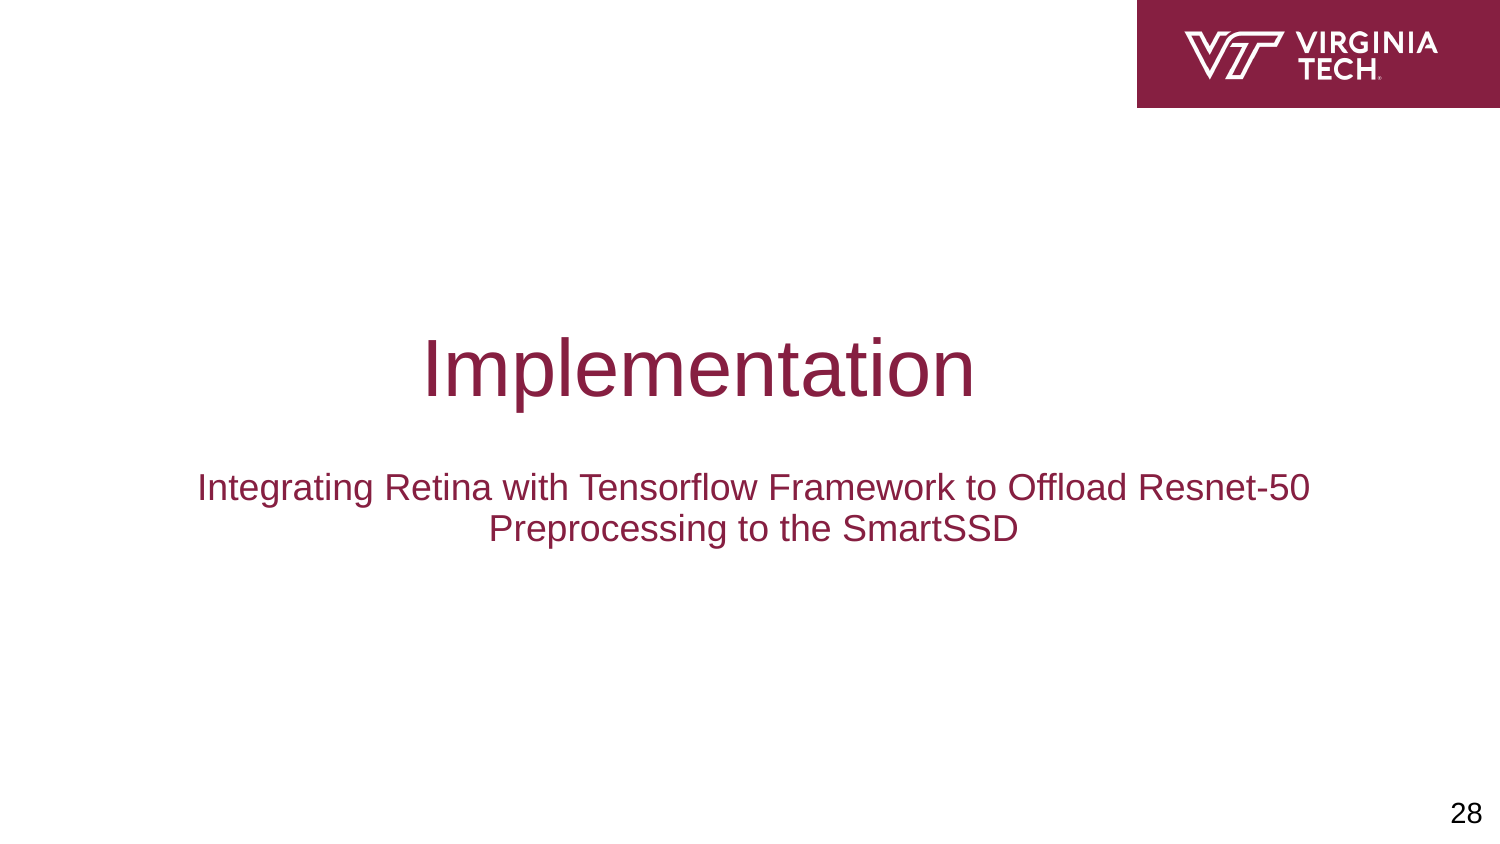

# Implementation

Integrating Retina with Tensorflow Framework to Offload Resnet-50 Preprocessing to the SmartSSD
28